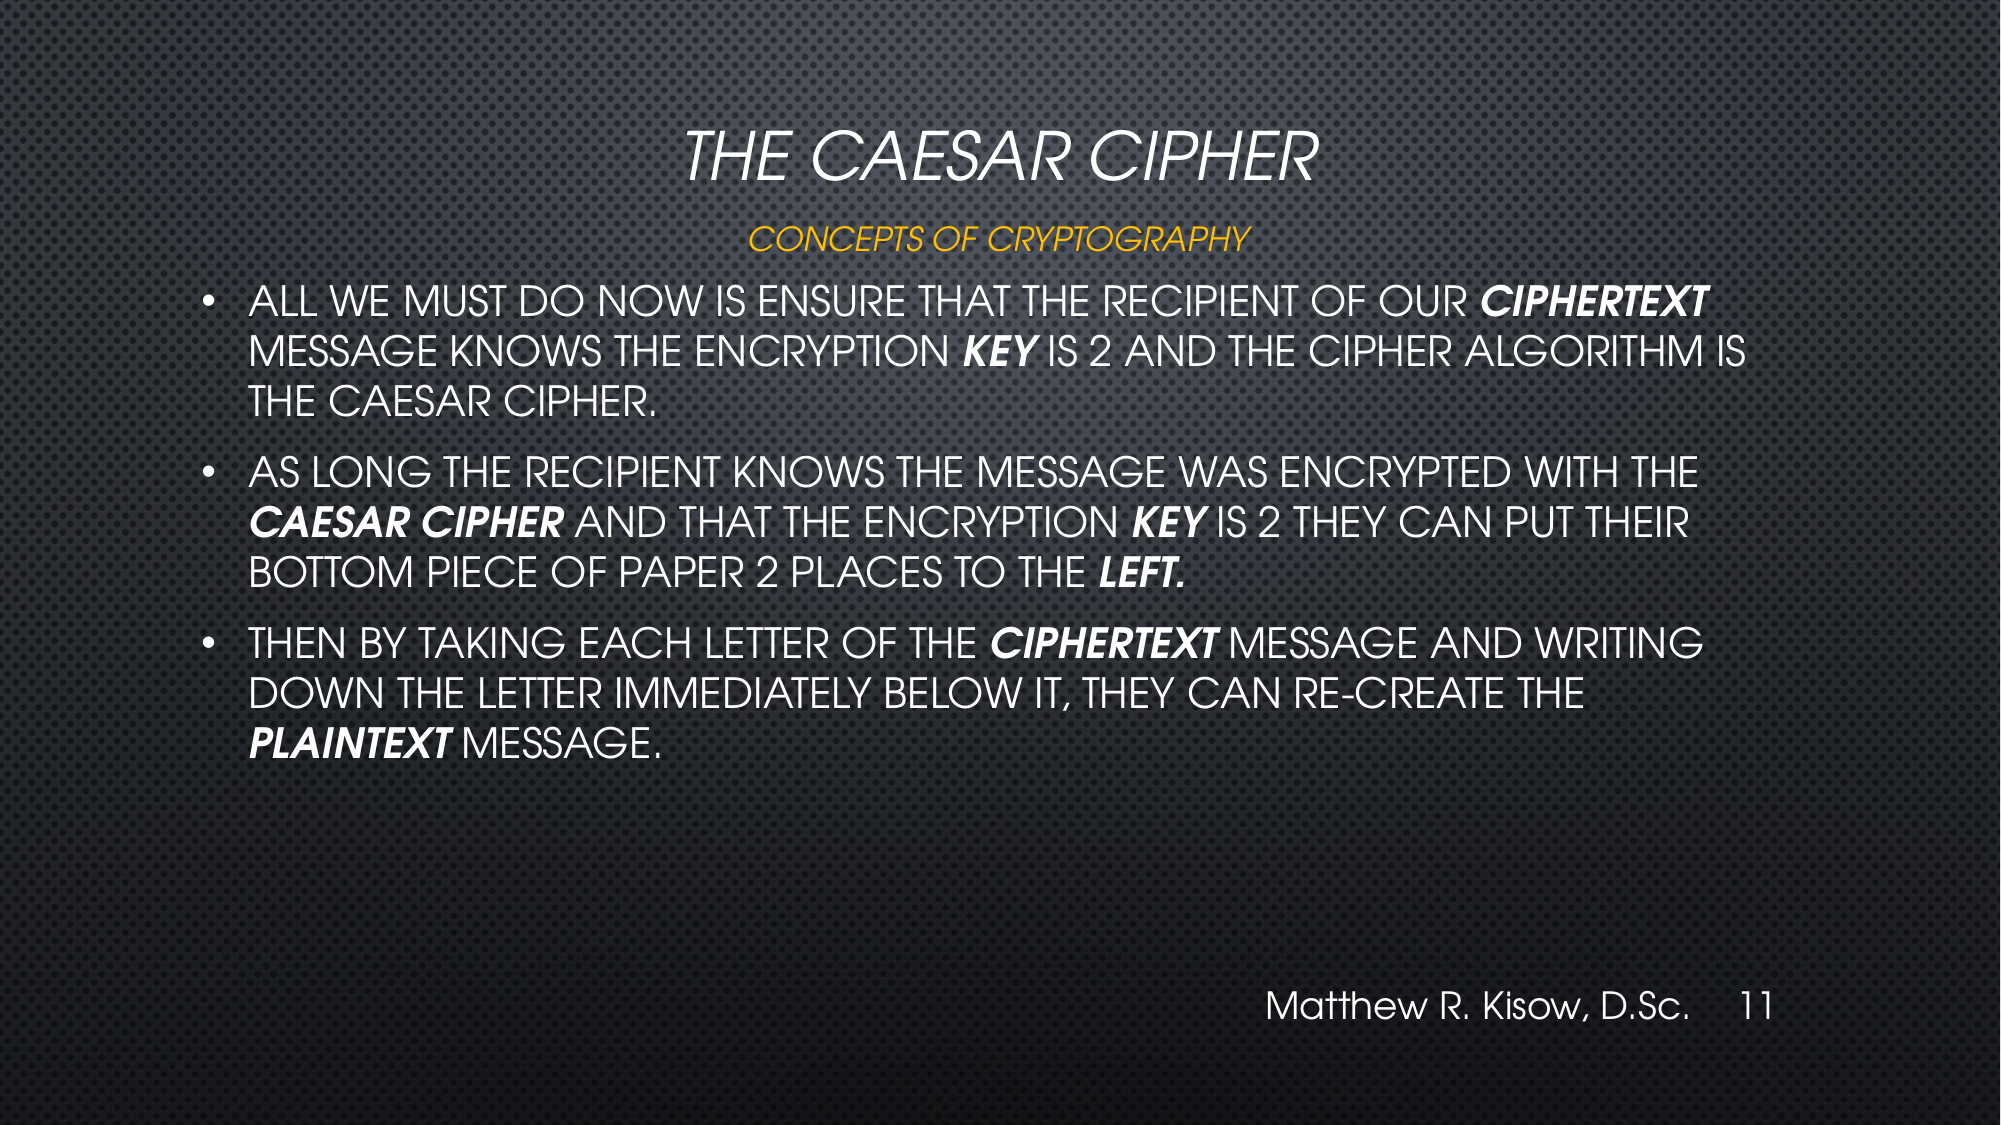

# The Caesar Cipher
Concepts of Cryptography
All we must do now is ensure that the recipient of our ciphertext message knows the encryption key is 2 and the cipher algorithm is the Caesar Cipher.
As long the recipient knows the message was encrypted with the Caesar Cipher and that the encryption key is 2 they can put their bottom piece of paper 2 places to the left.
then by taking each letter of the ciphertext message and writing down the letter immediately below it, they can re-create the plaintext message.